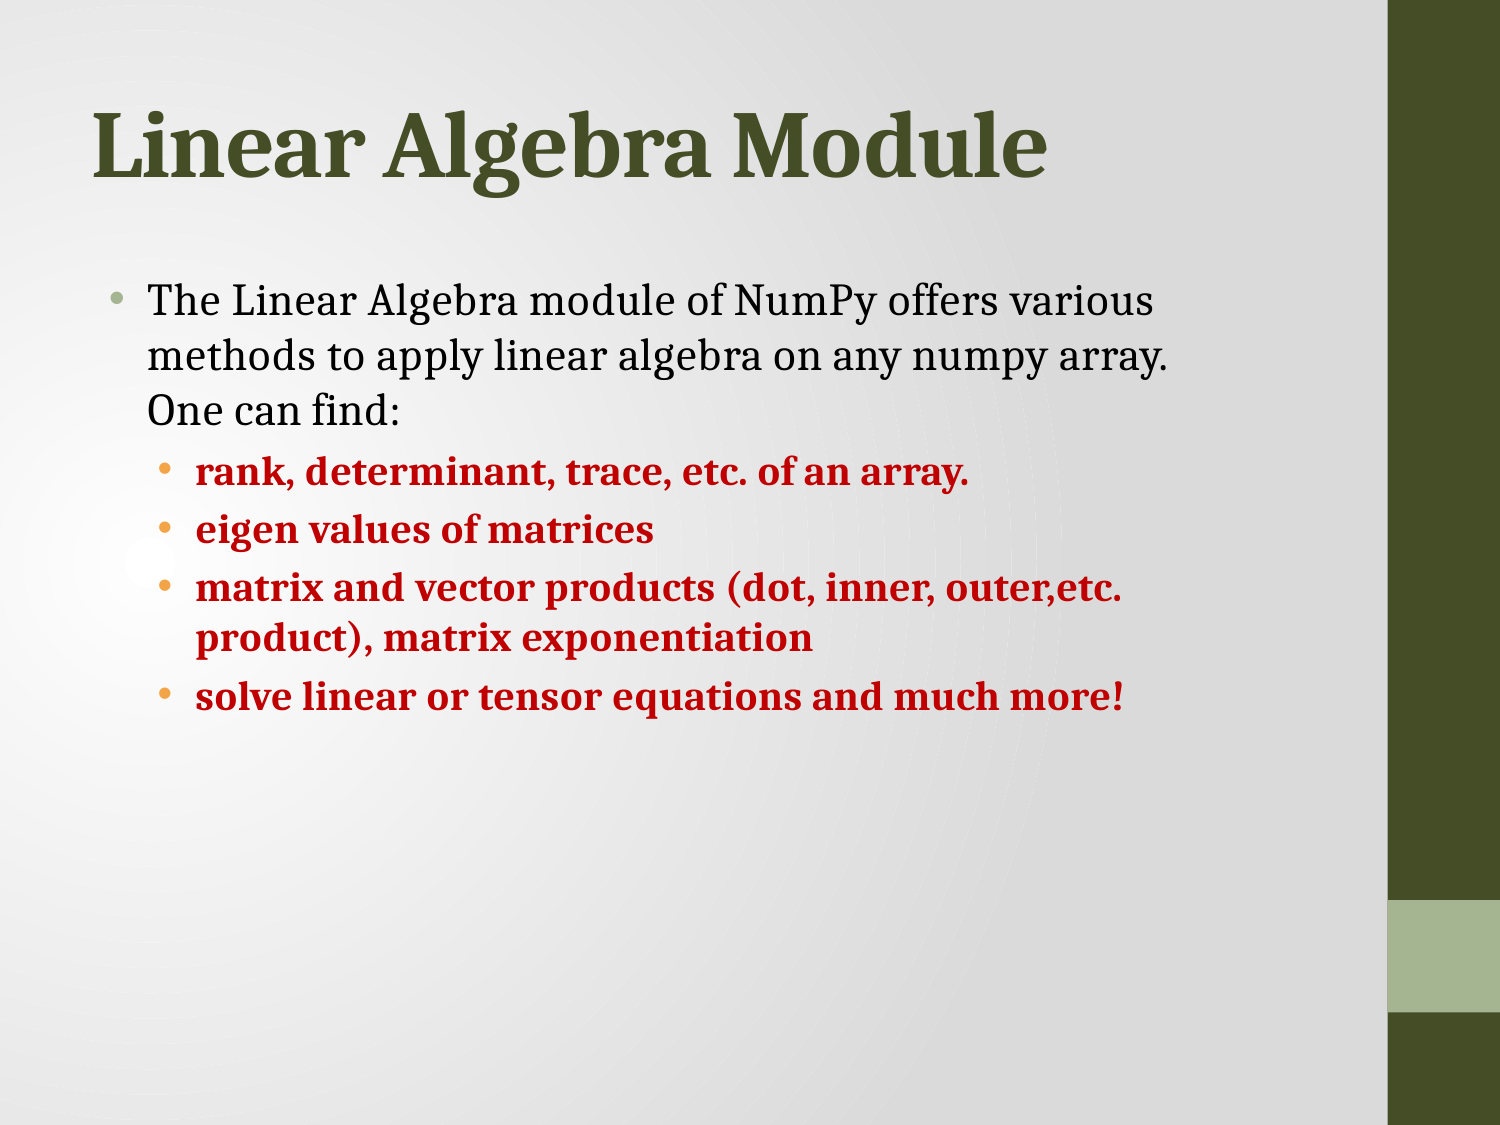

# Linear Algebra Module
The Linear Algebra module of NumPy offers various methods to apply linear algebra on any numpy array.
One can find:
rank, determinant, trace, etc. of an array.
eigen values of matrices
matrix and vector products (dot, inner, outer,etc. product), matrix exponentiation
solve linear or tensor equations and much more!